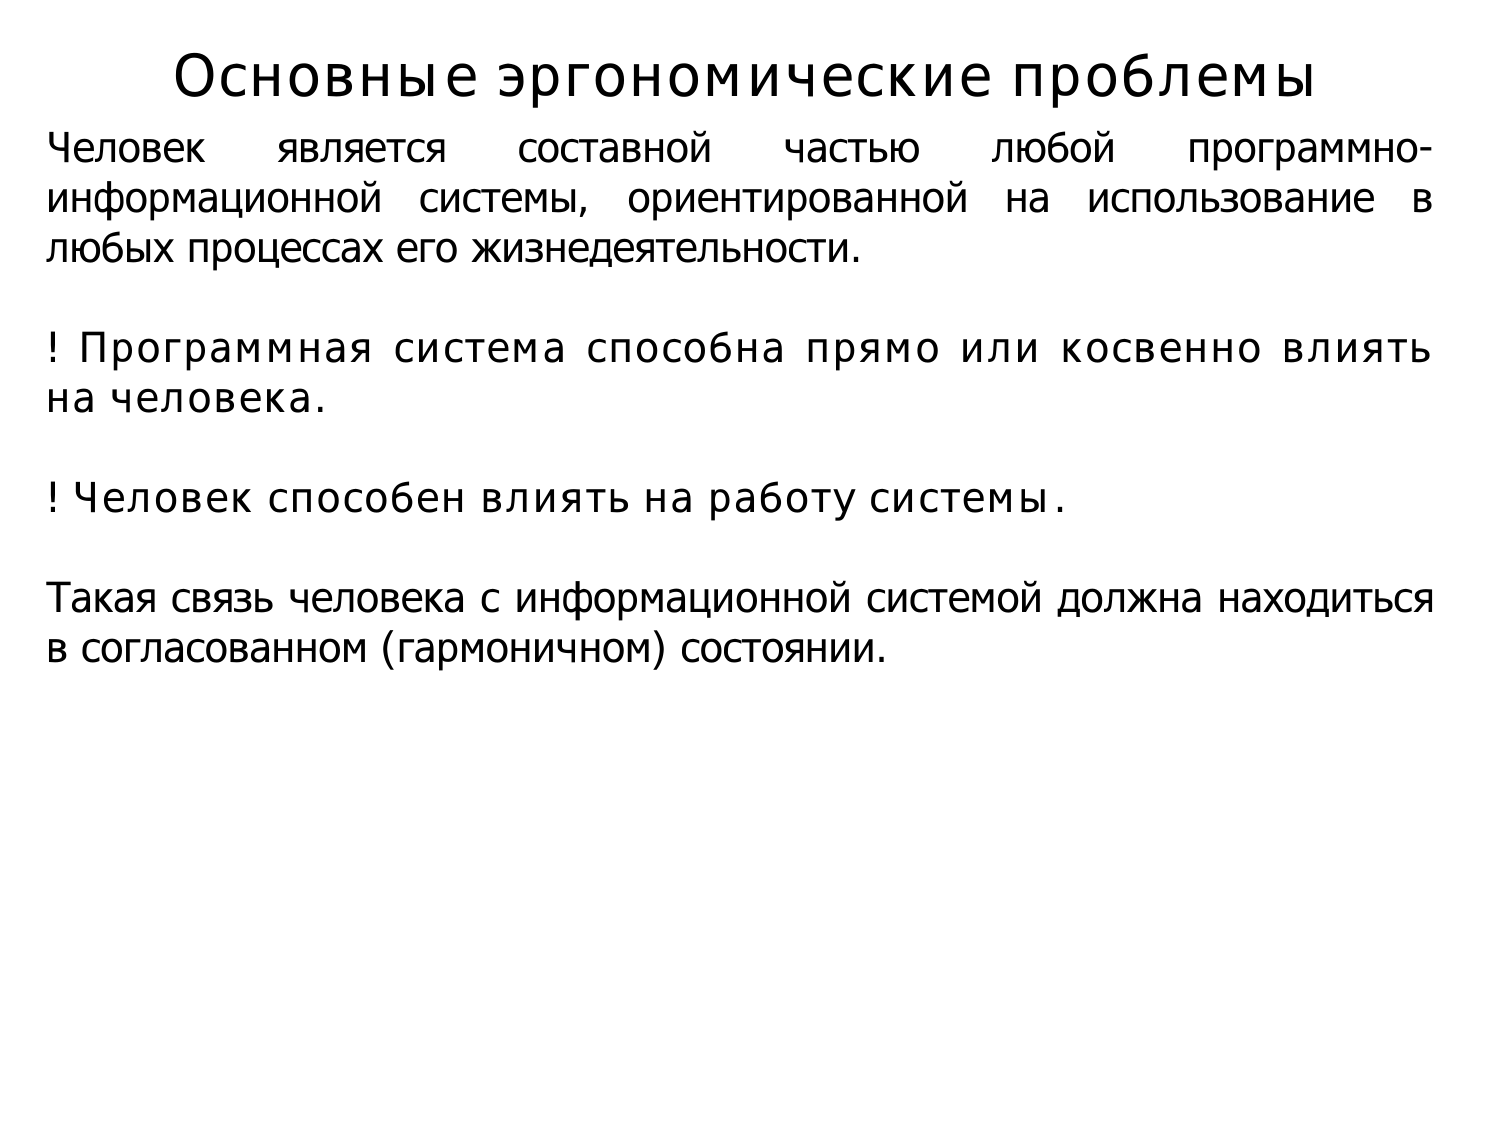

Основные эргономические проблемы
Человек яв­ляется составной частью любой программно-информационной системы, ориентированной на использование в любых процессах его жизнедеятельности.

! Программная система способна прямо или косвенно влиять на человека.

! Человек способен влиять на работу системы.

Такая связь человека с информаци­онной системой должна находиться в согласованном (гармонич­ном) состоянии.